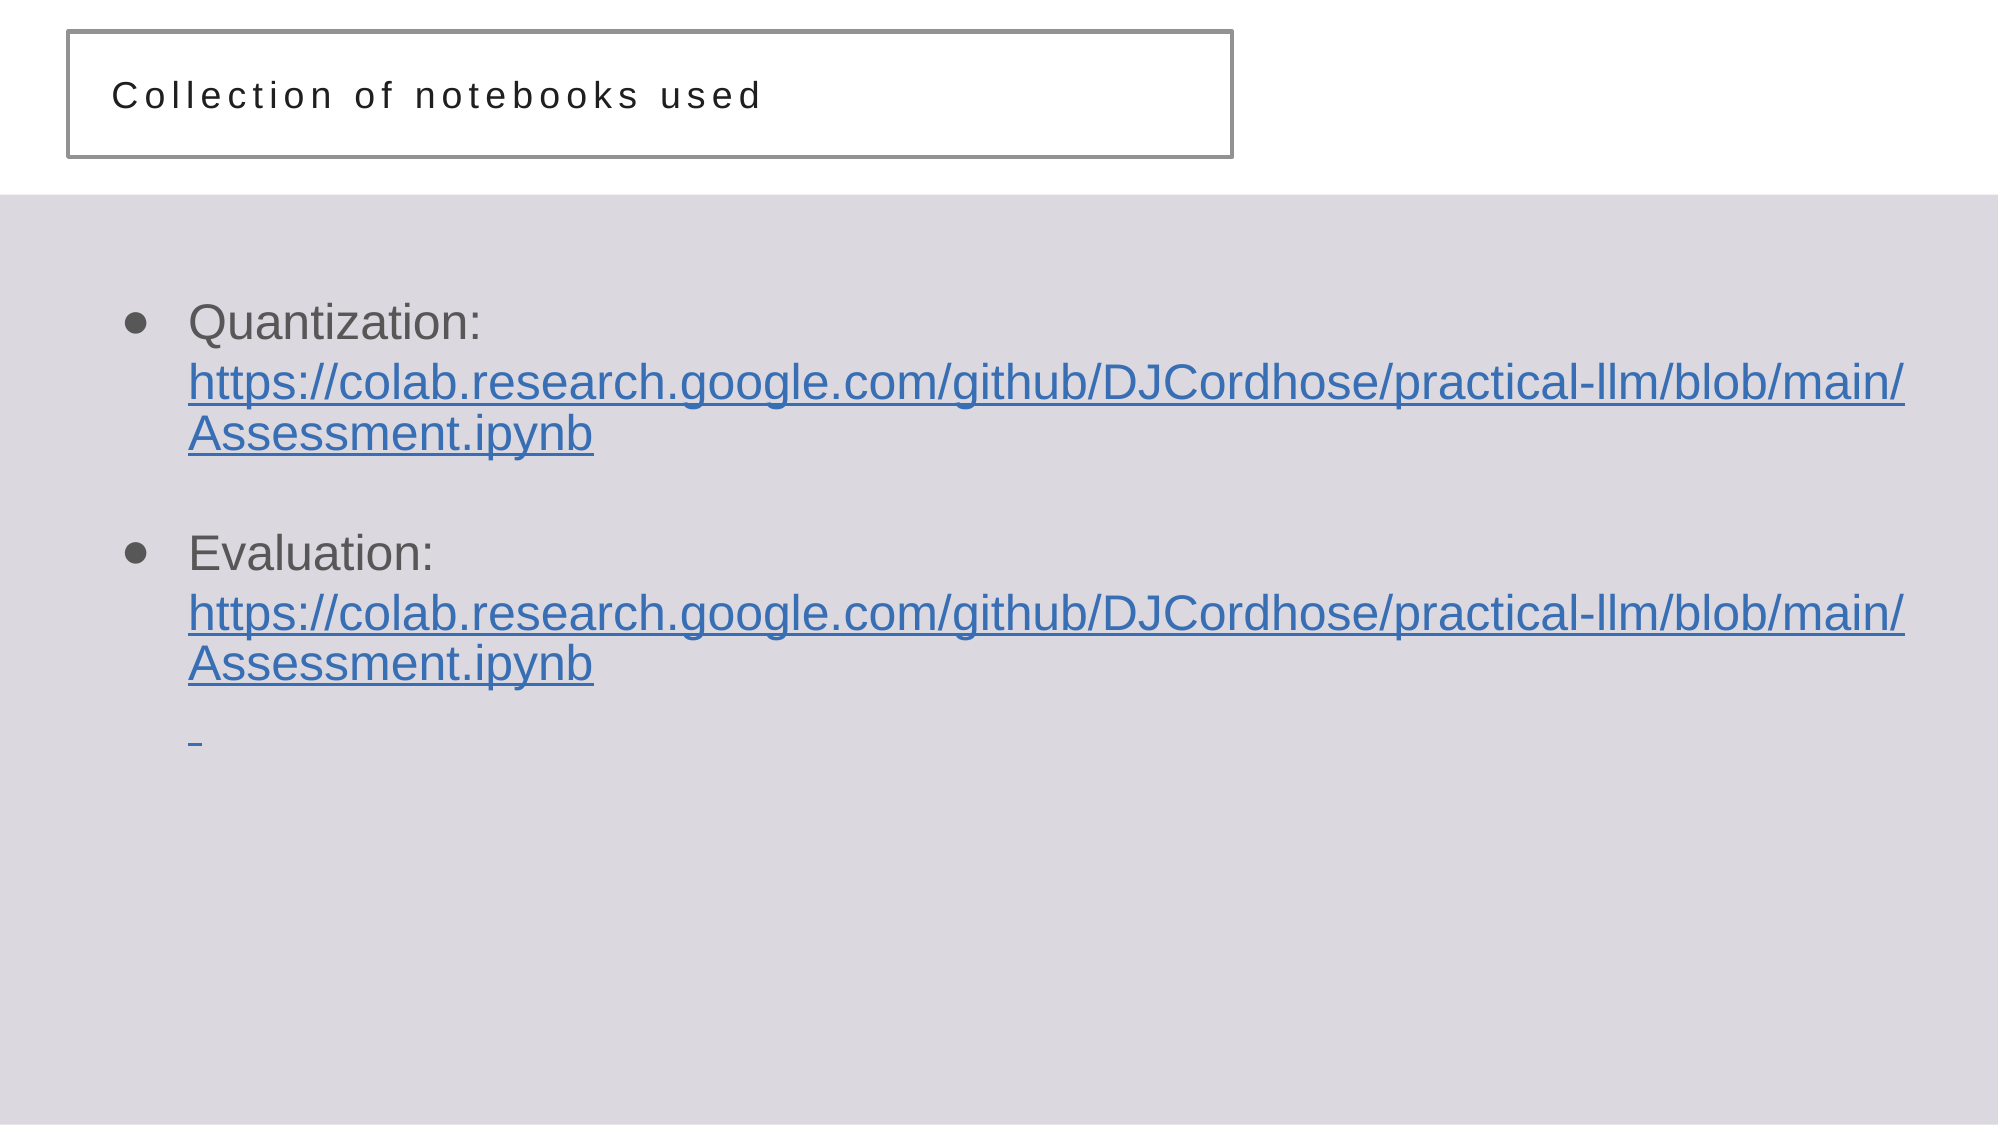

# Collection of notebooks used
Quantization: https://colab.research.google.com/github/DJCordhose/practical-llm/blob/main/Assessment.ipynb
Evaluation:  https://colab.research.google.com/github/DJCordhose/practical-llm/blob/main/Assessment.ipynb